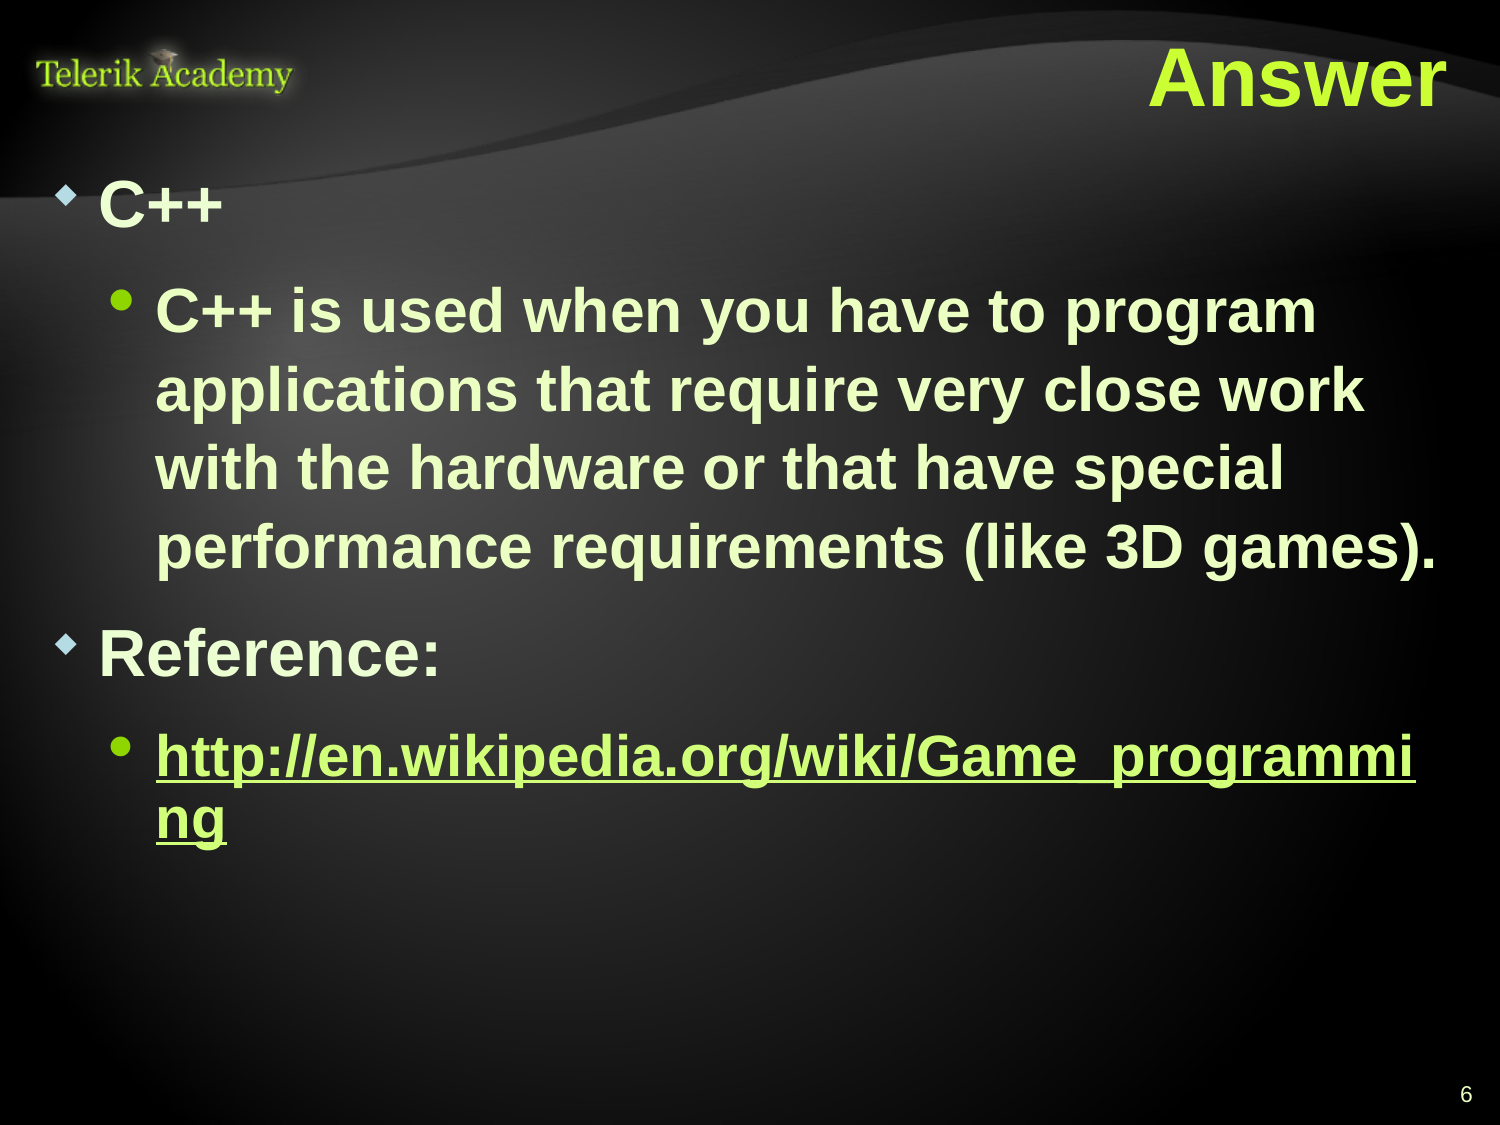

# Answer
C++
C++ is used when you have to program applications that require very close work with the hardware or that have special performance requirements (like 3D games).
Reference:
http://en.wikipedia.org/wiki/Game_programming

6